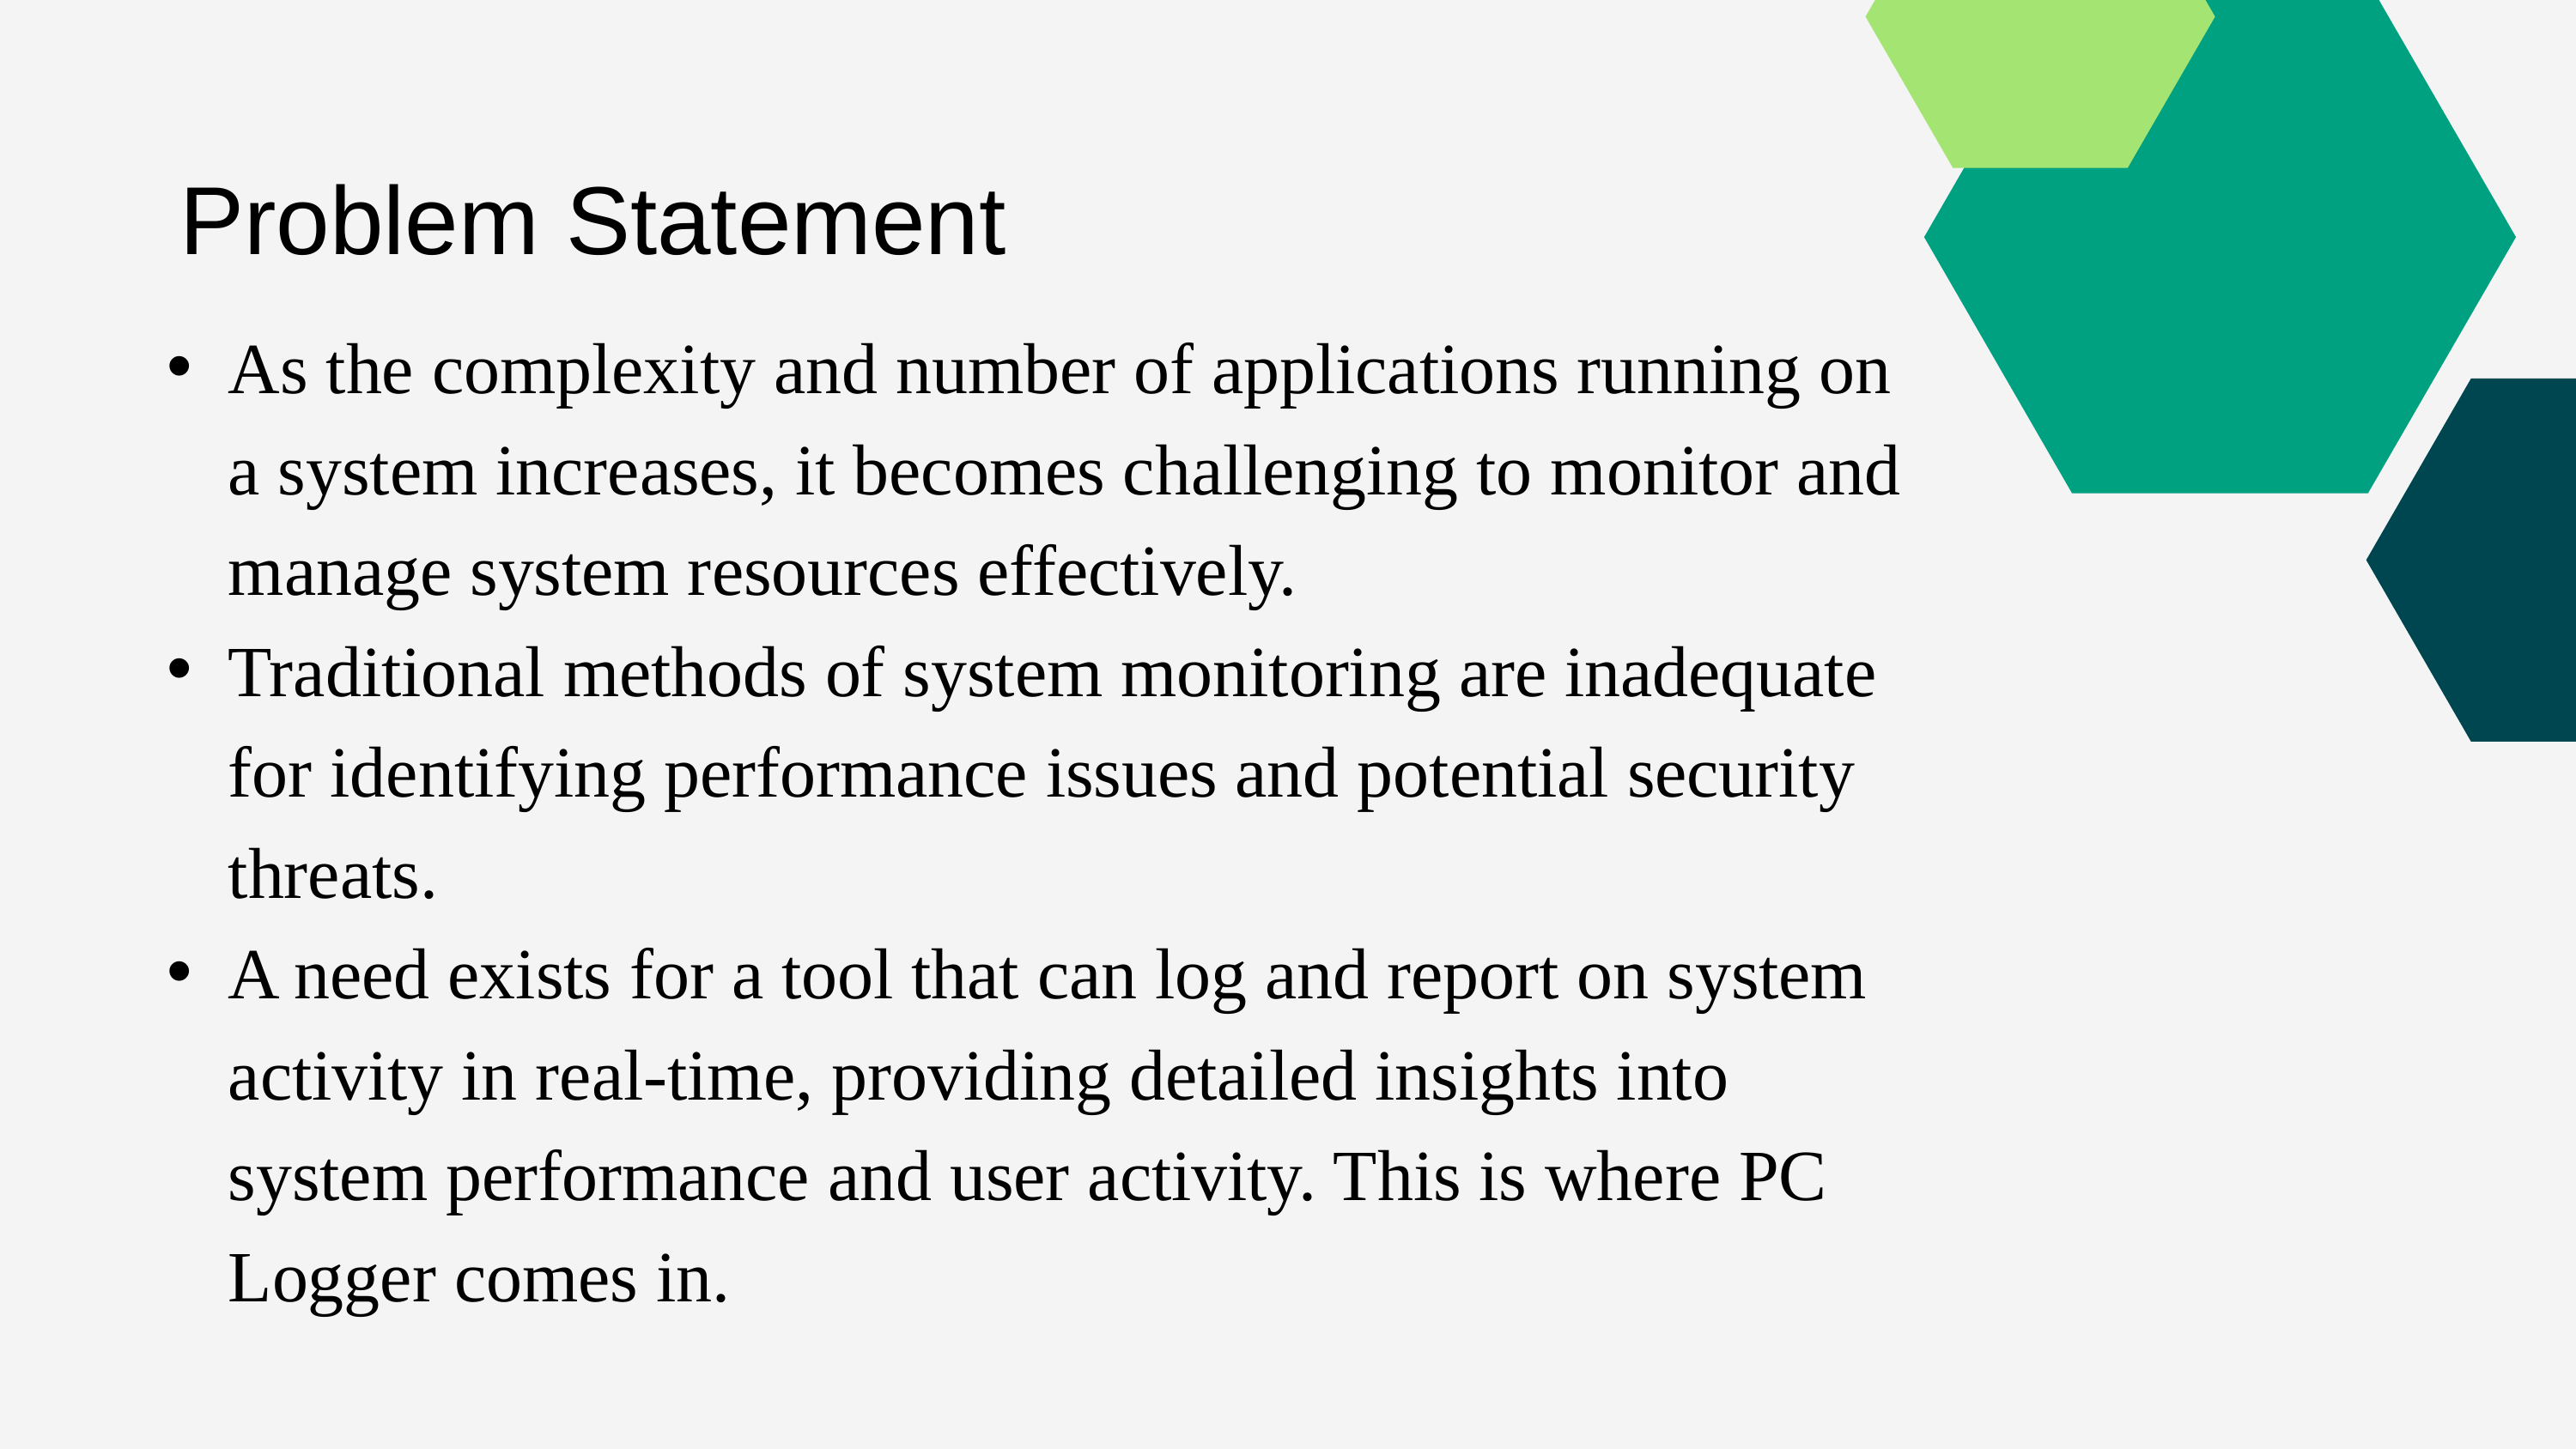

Problem Statement
As the complexity and number of applications running on a system increases, it becomes challenging to monitor and manage system resources effectively.
Traditional methods of system monitoring are inadequate for identifying performance issues and potential security threats.
A need exists for a tool that can log and report on system activity in real-time, providing detailed insights into system performance and user activity. This is where PC Logger comes in.